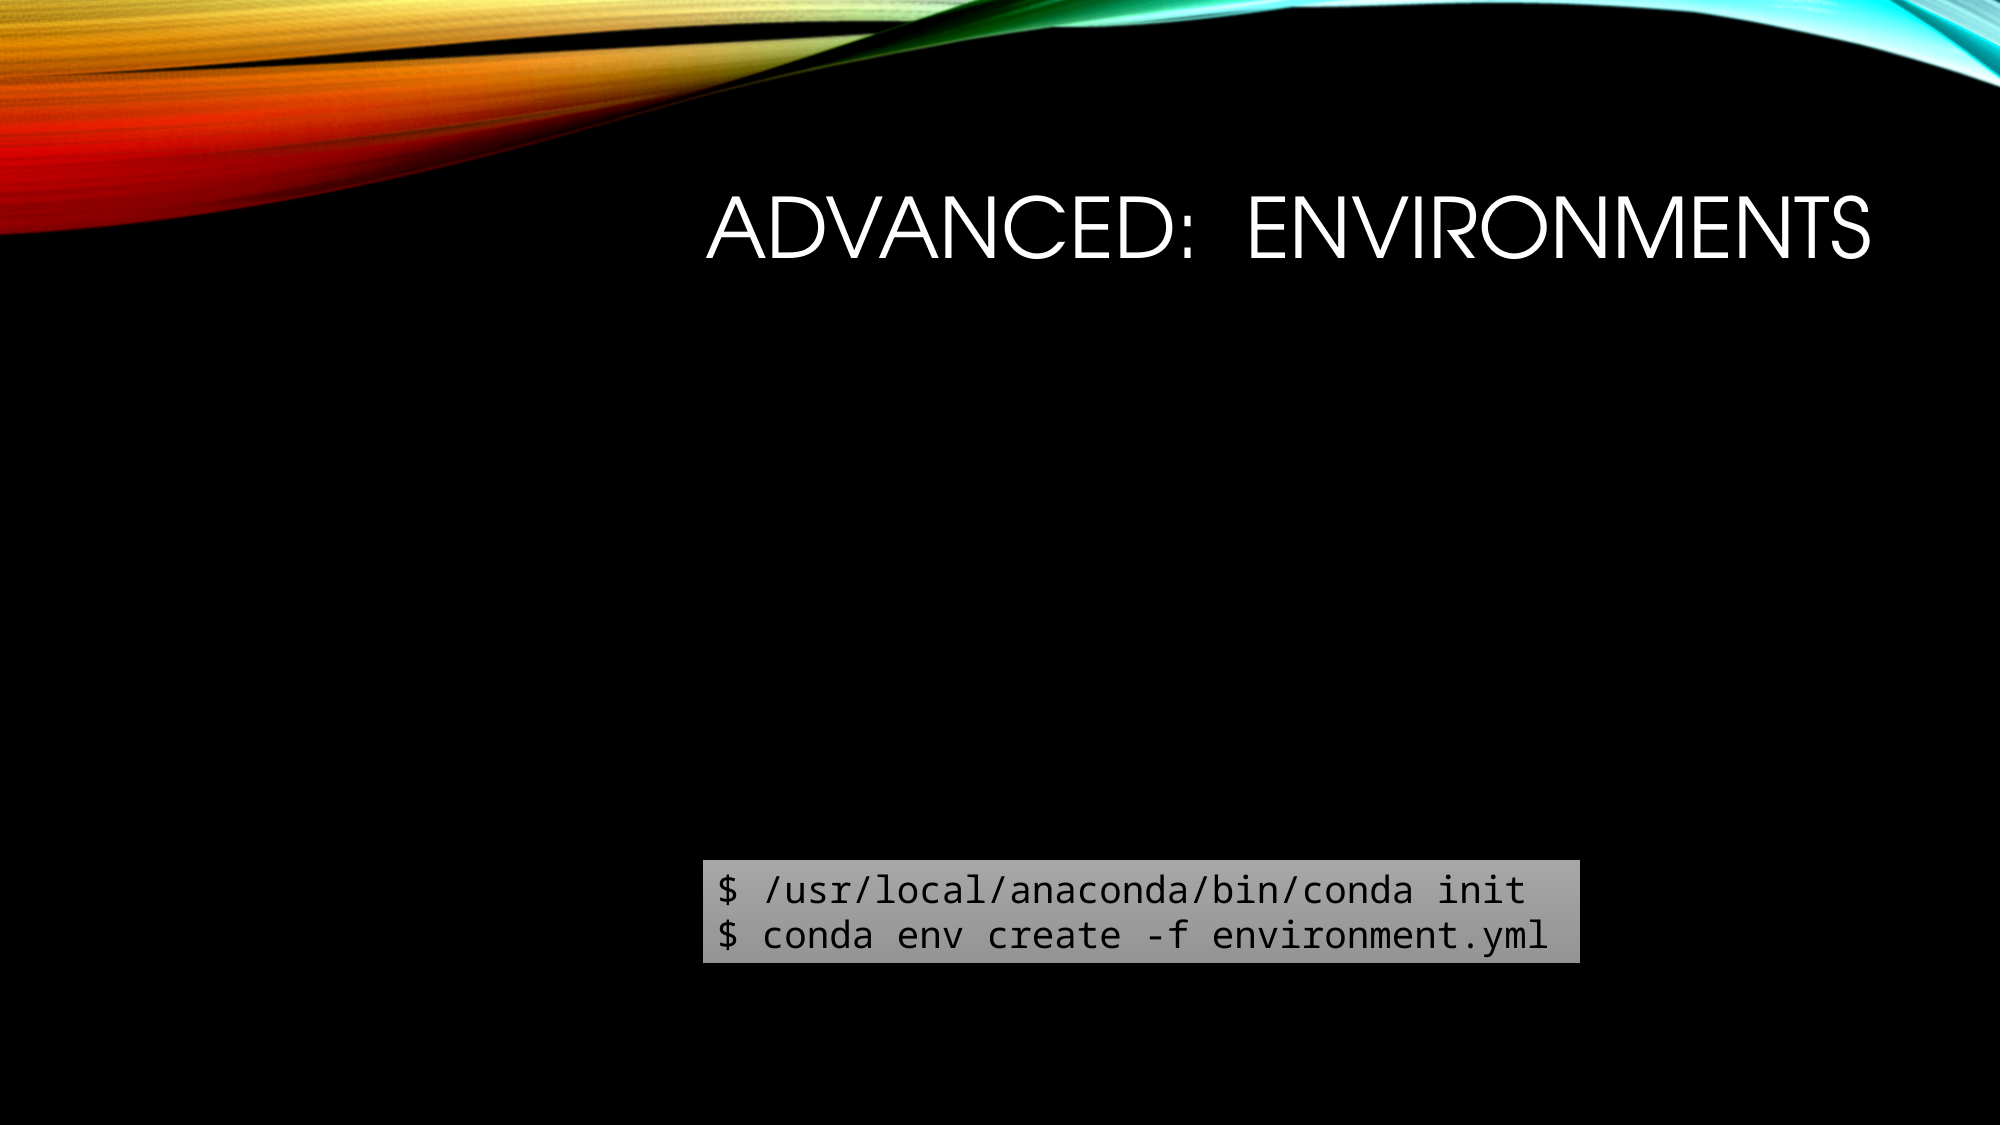

# Advanced:  environments

$ /usr/local/anaconda/bin/conda init
$ conda env create -f environment.yml